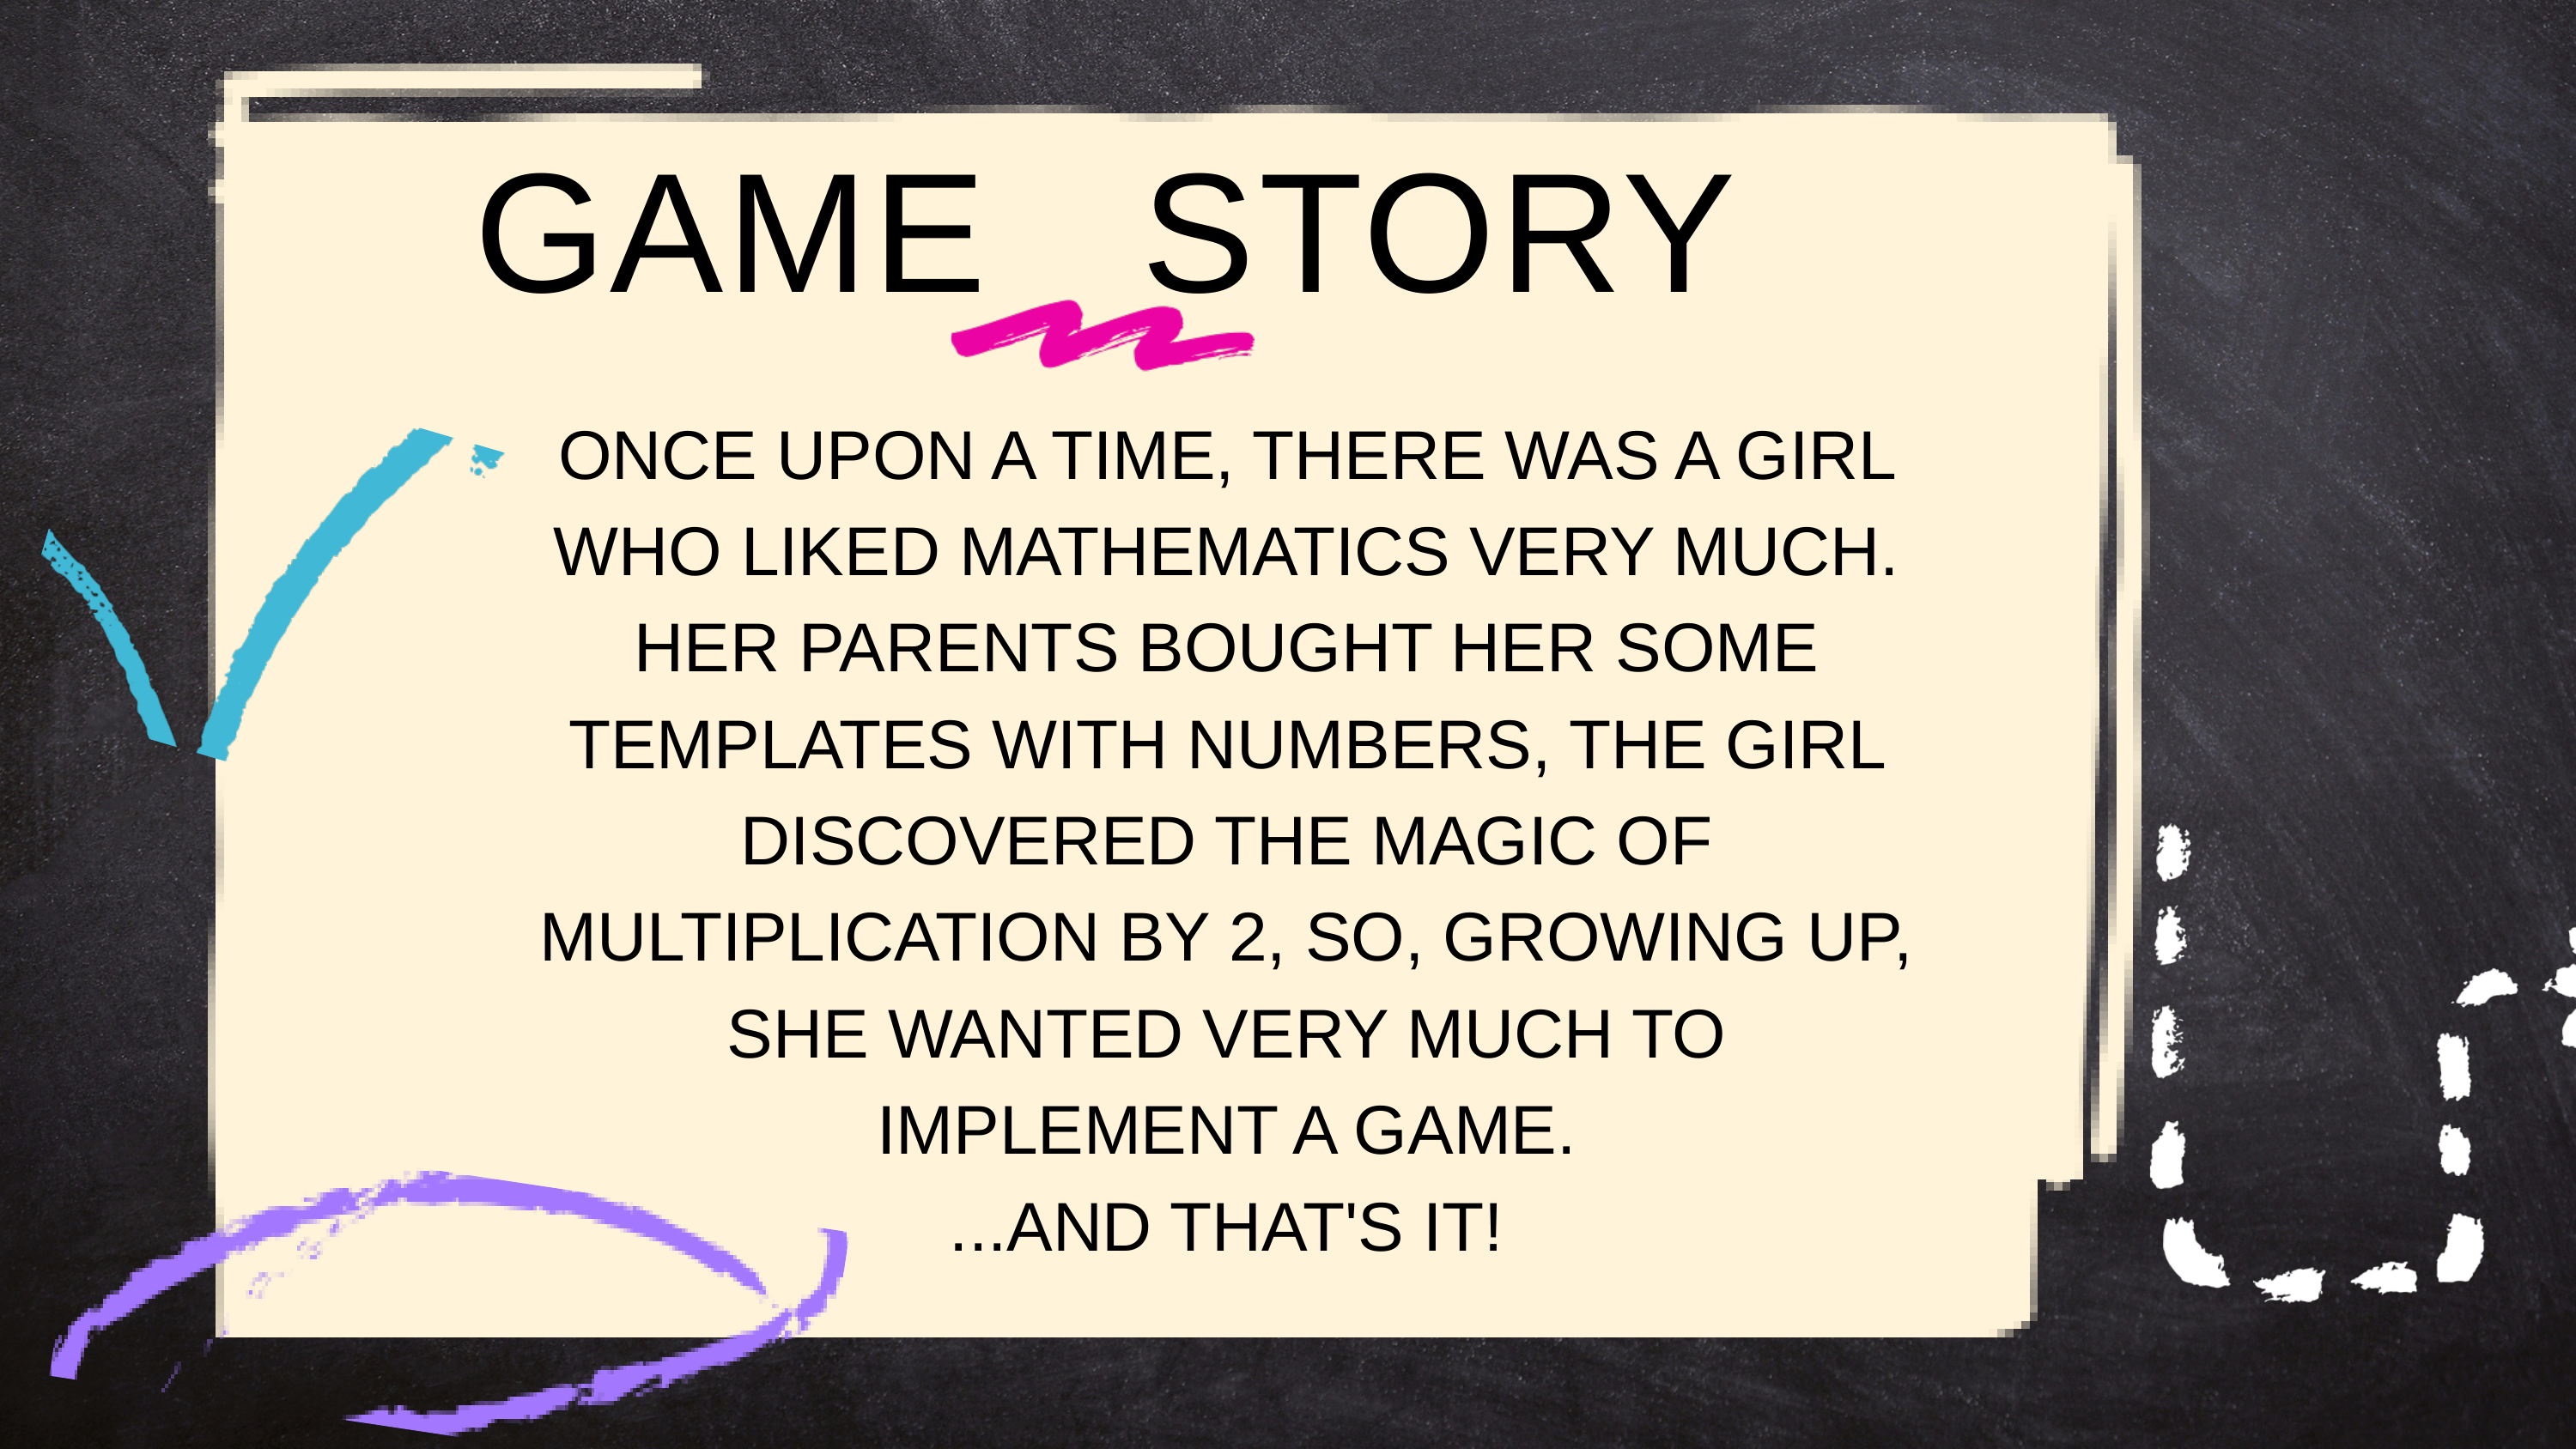

GAME   STORY

ONCE UPON A TIME, THERE WAS A GIRL WHO LIKED MATHEMATICS VERY MUCH. HER PARENTS BOUGHT HER SOME TEMPLATES WITH NUMBERS, THE GIRL DISCOVERED THE MAGIC OF MULTIPLICATION BY 2, SO, GROWING UP, SHE WANTED VERY MUCH TO IMPLEMENT A GAME.
...AND THAT'S IT!